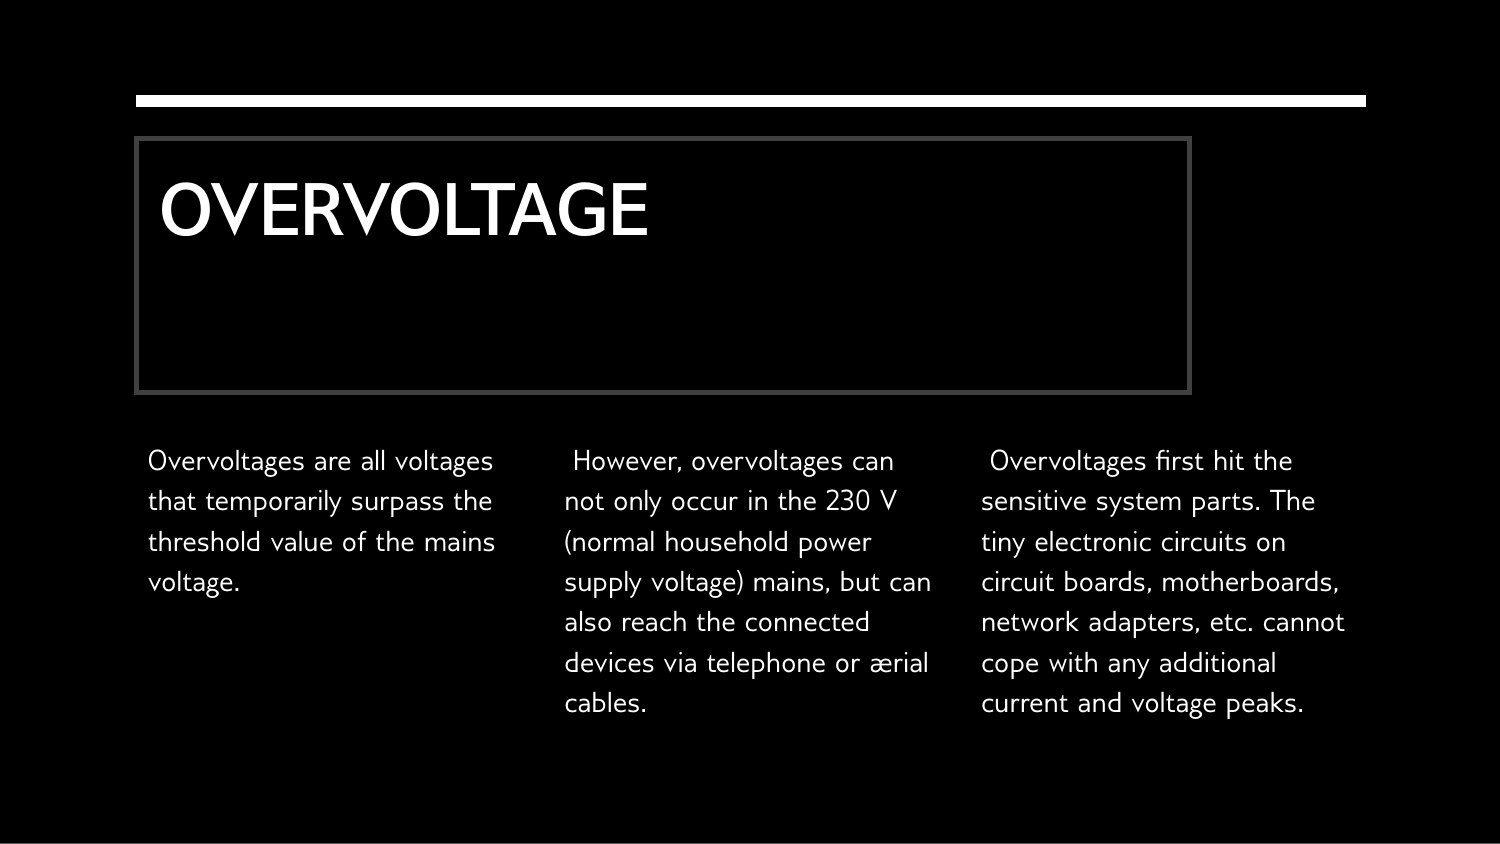

# OVERVOLTAGE
Overvoltages are all voltages that temporarily surpass the threshold value of the mains voltage.
 However, overvoltages can not only occur in the 230 V (normal household power supply voltage) mains, but can also reach the connected devices via telephone or aerial cables.
 Overvoltages first hit the sensitive system parts. The tiny electronic circuits on circuit boards, motherboards, network adapters, etc. cannot cope with any additional current and voltage peaks.